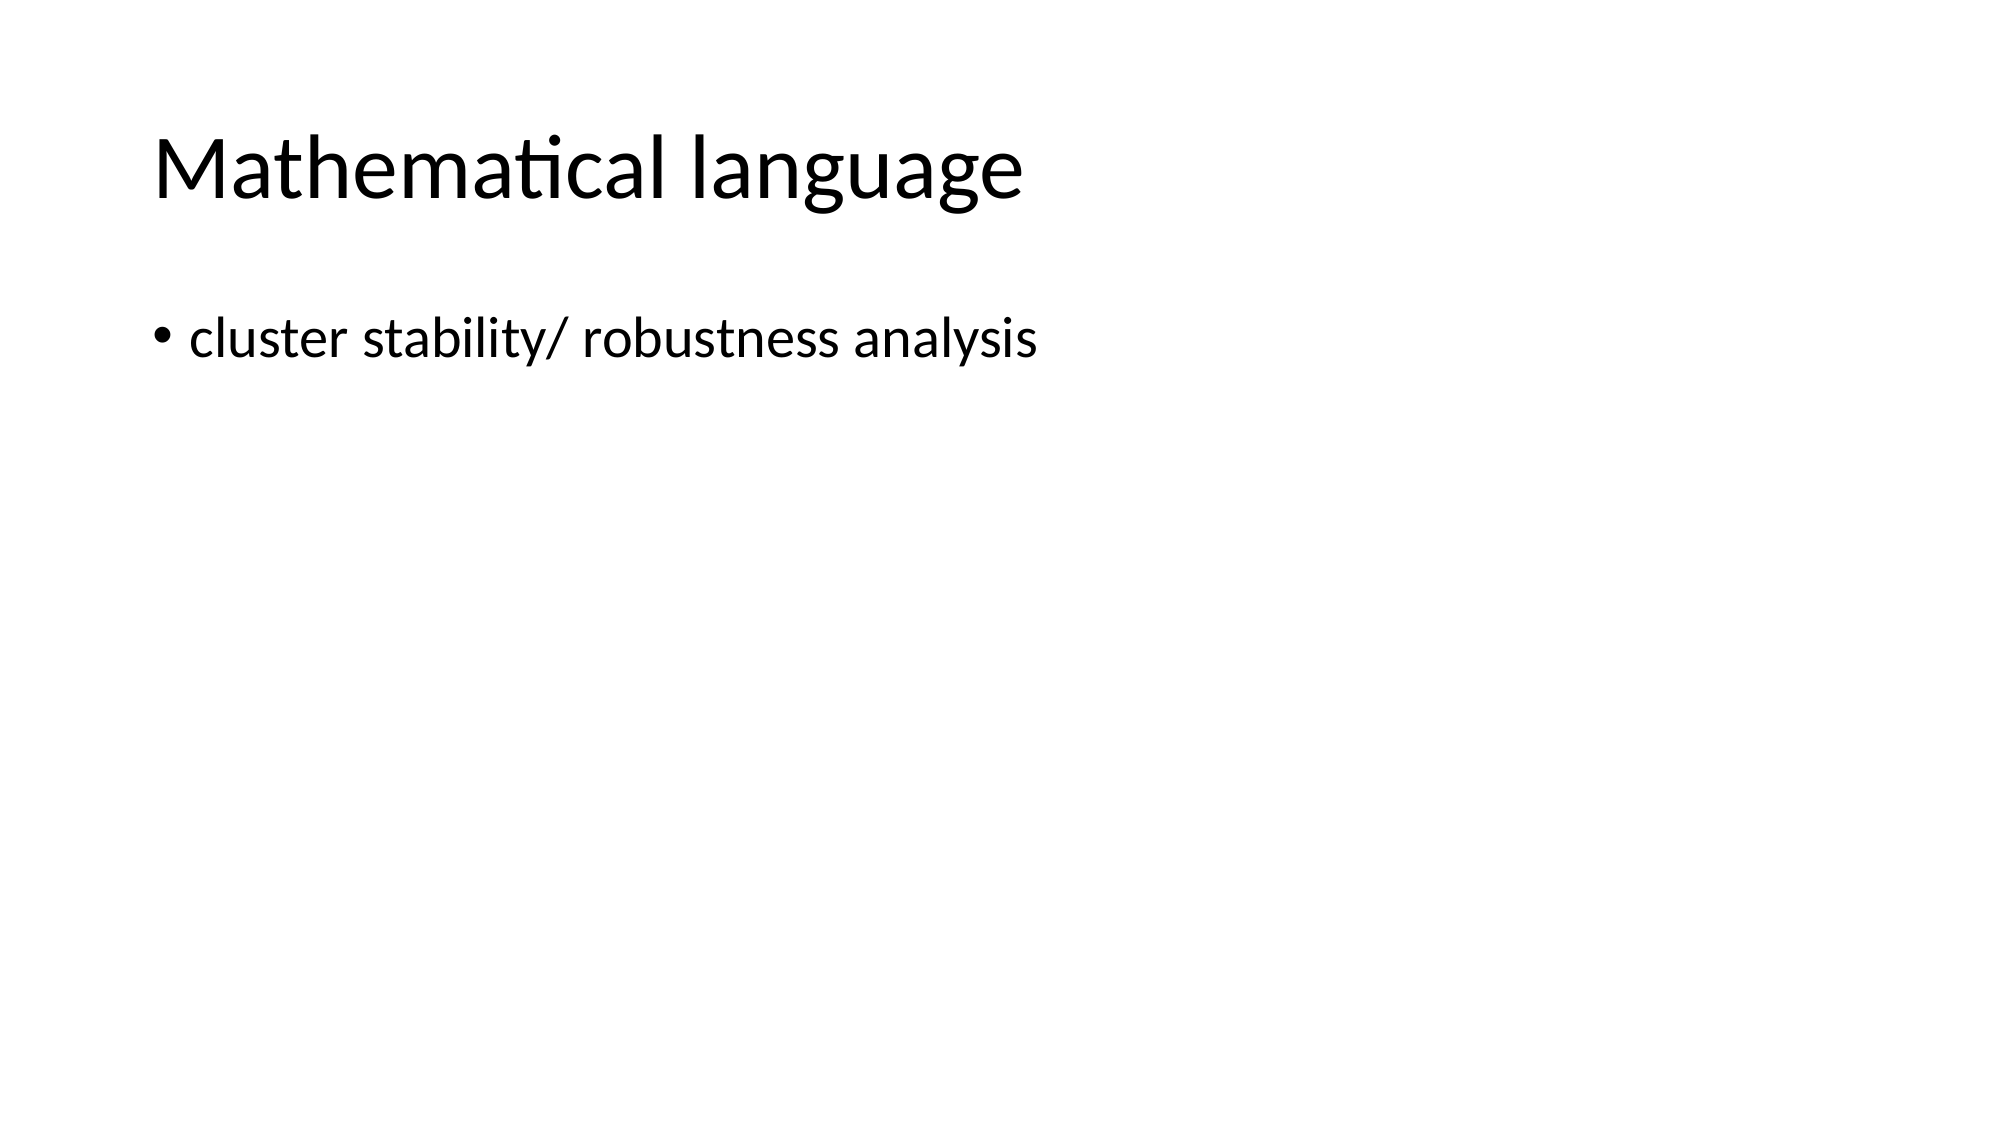

# Mathematical language
cluster stability/ robustness analysis